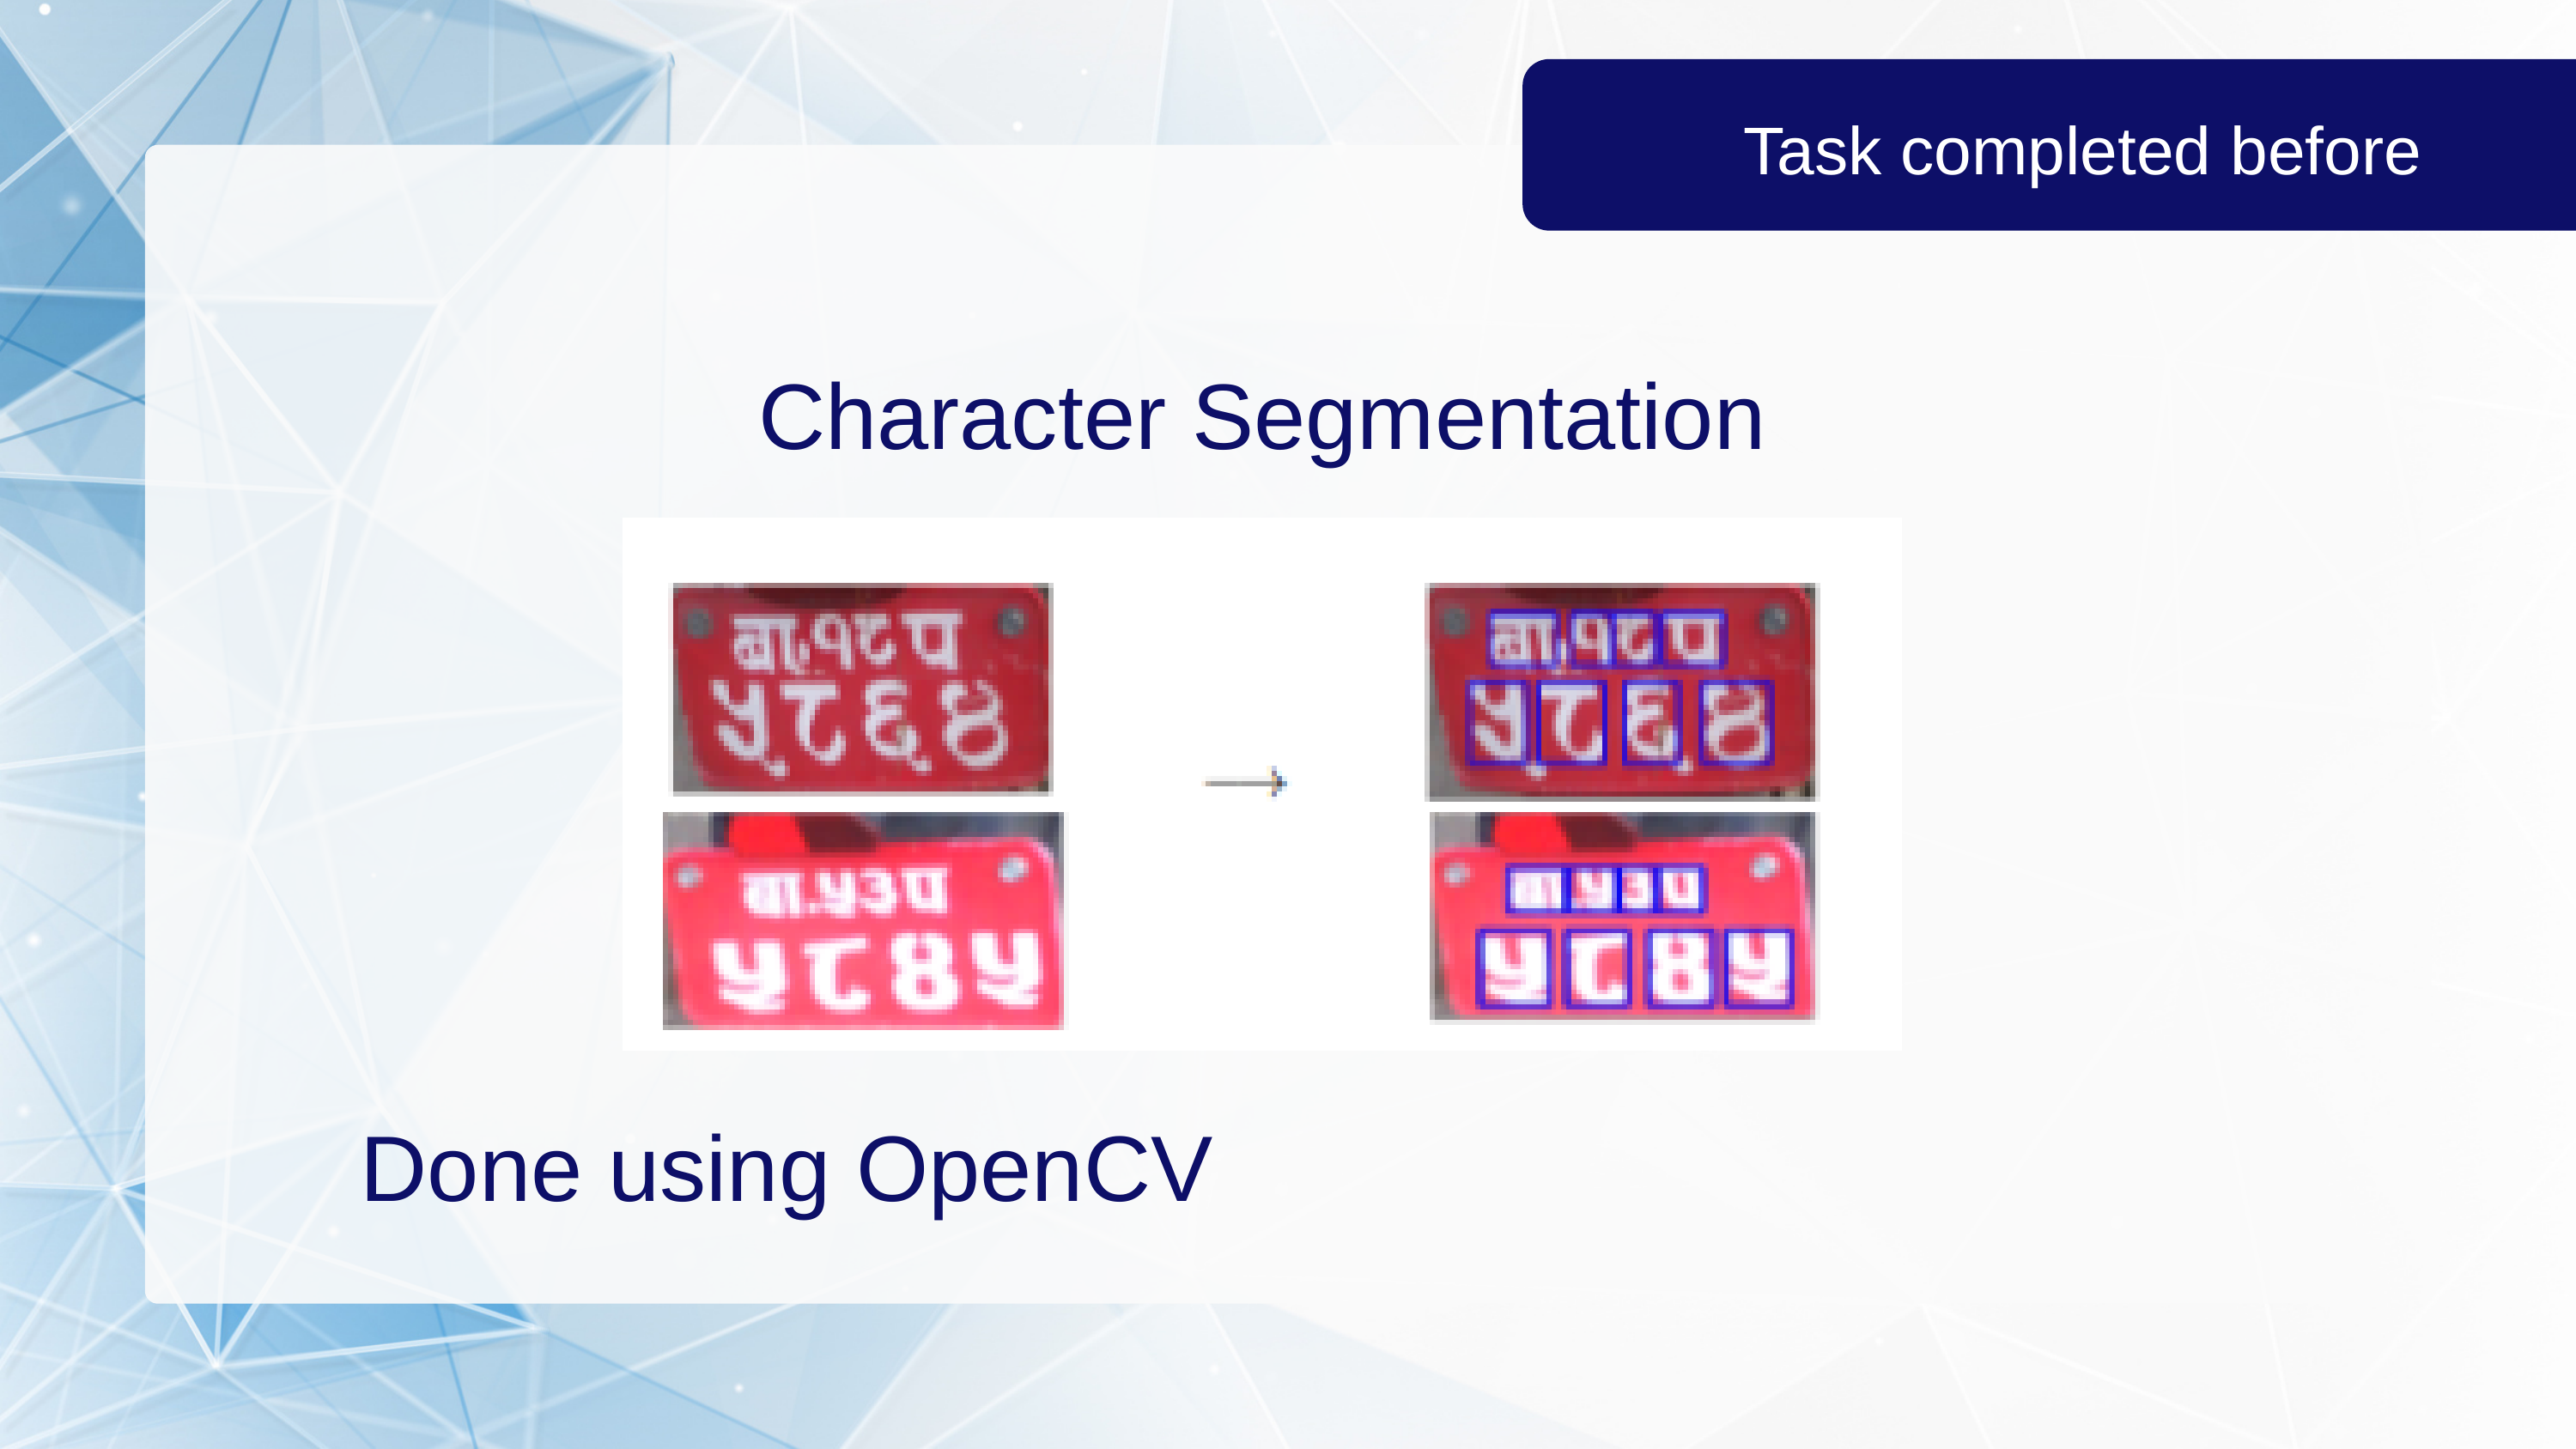

Task completed before

Character Segmentation

Done using OpenCV